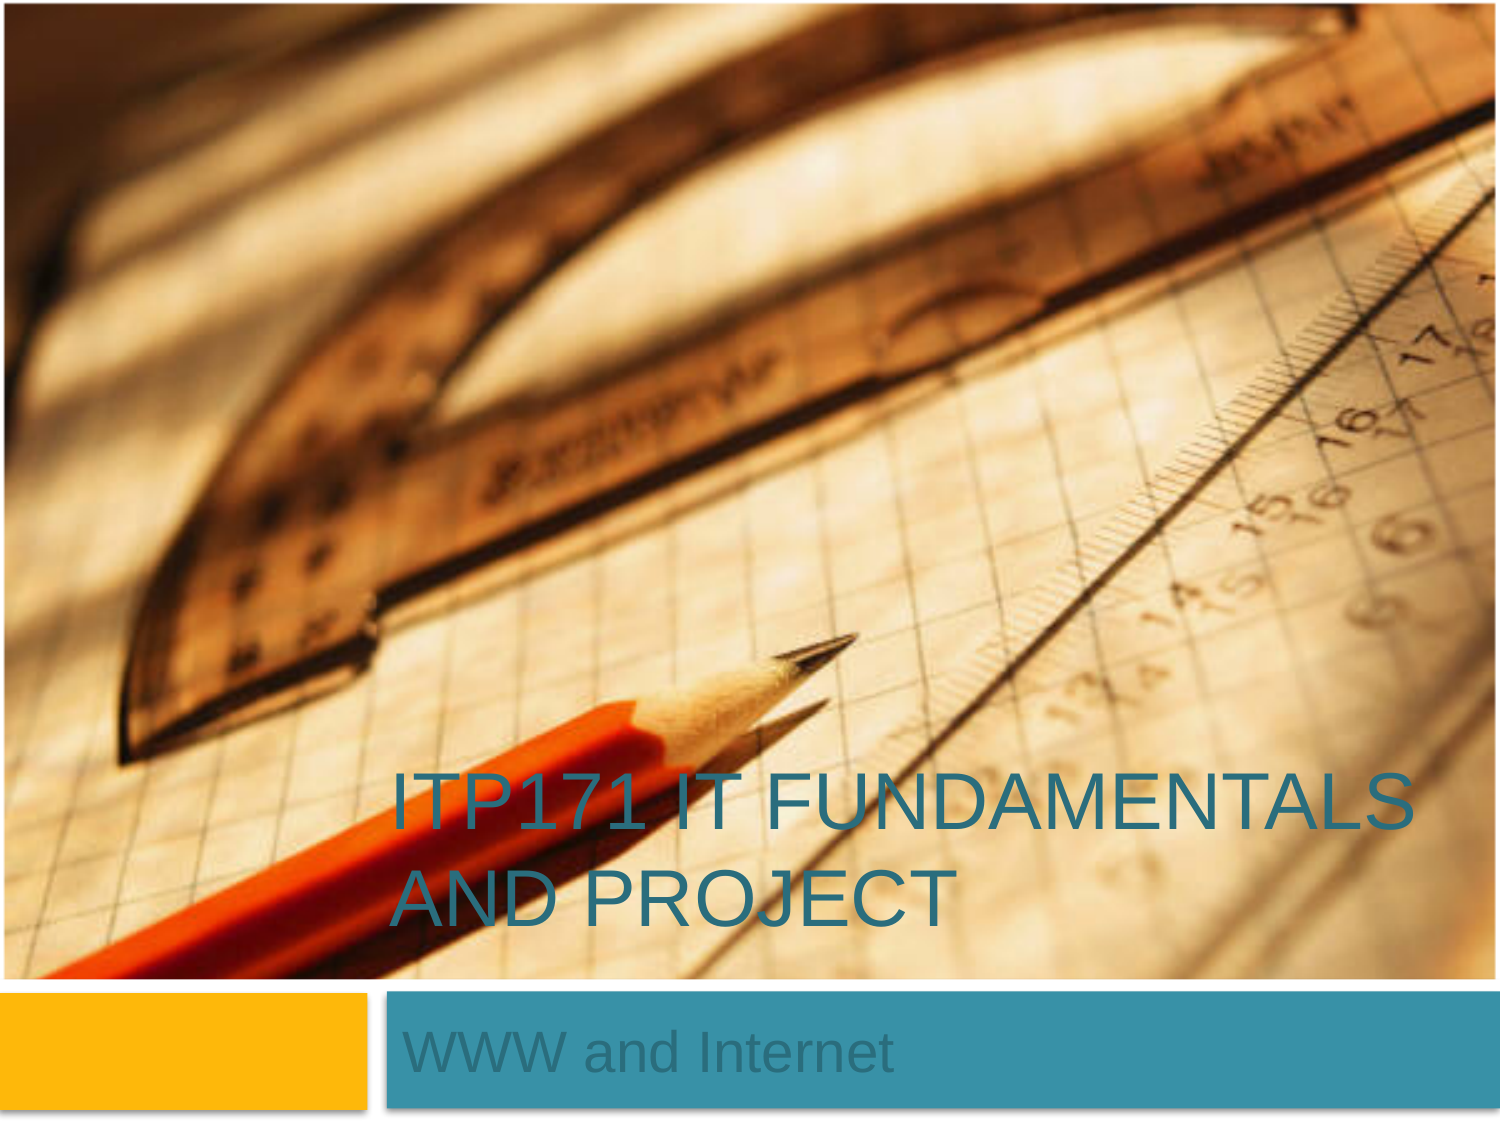

# ItP171 IT fundamentals and project
WWW and Internet